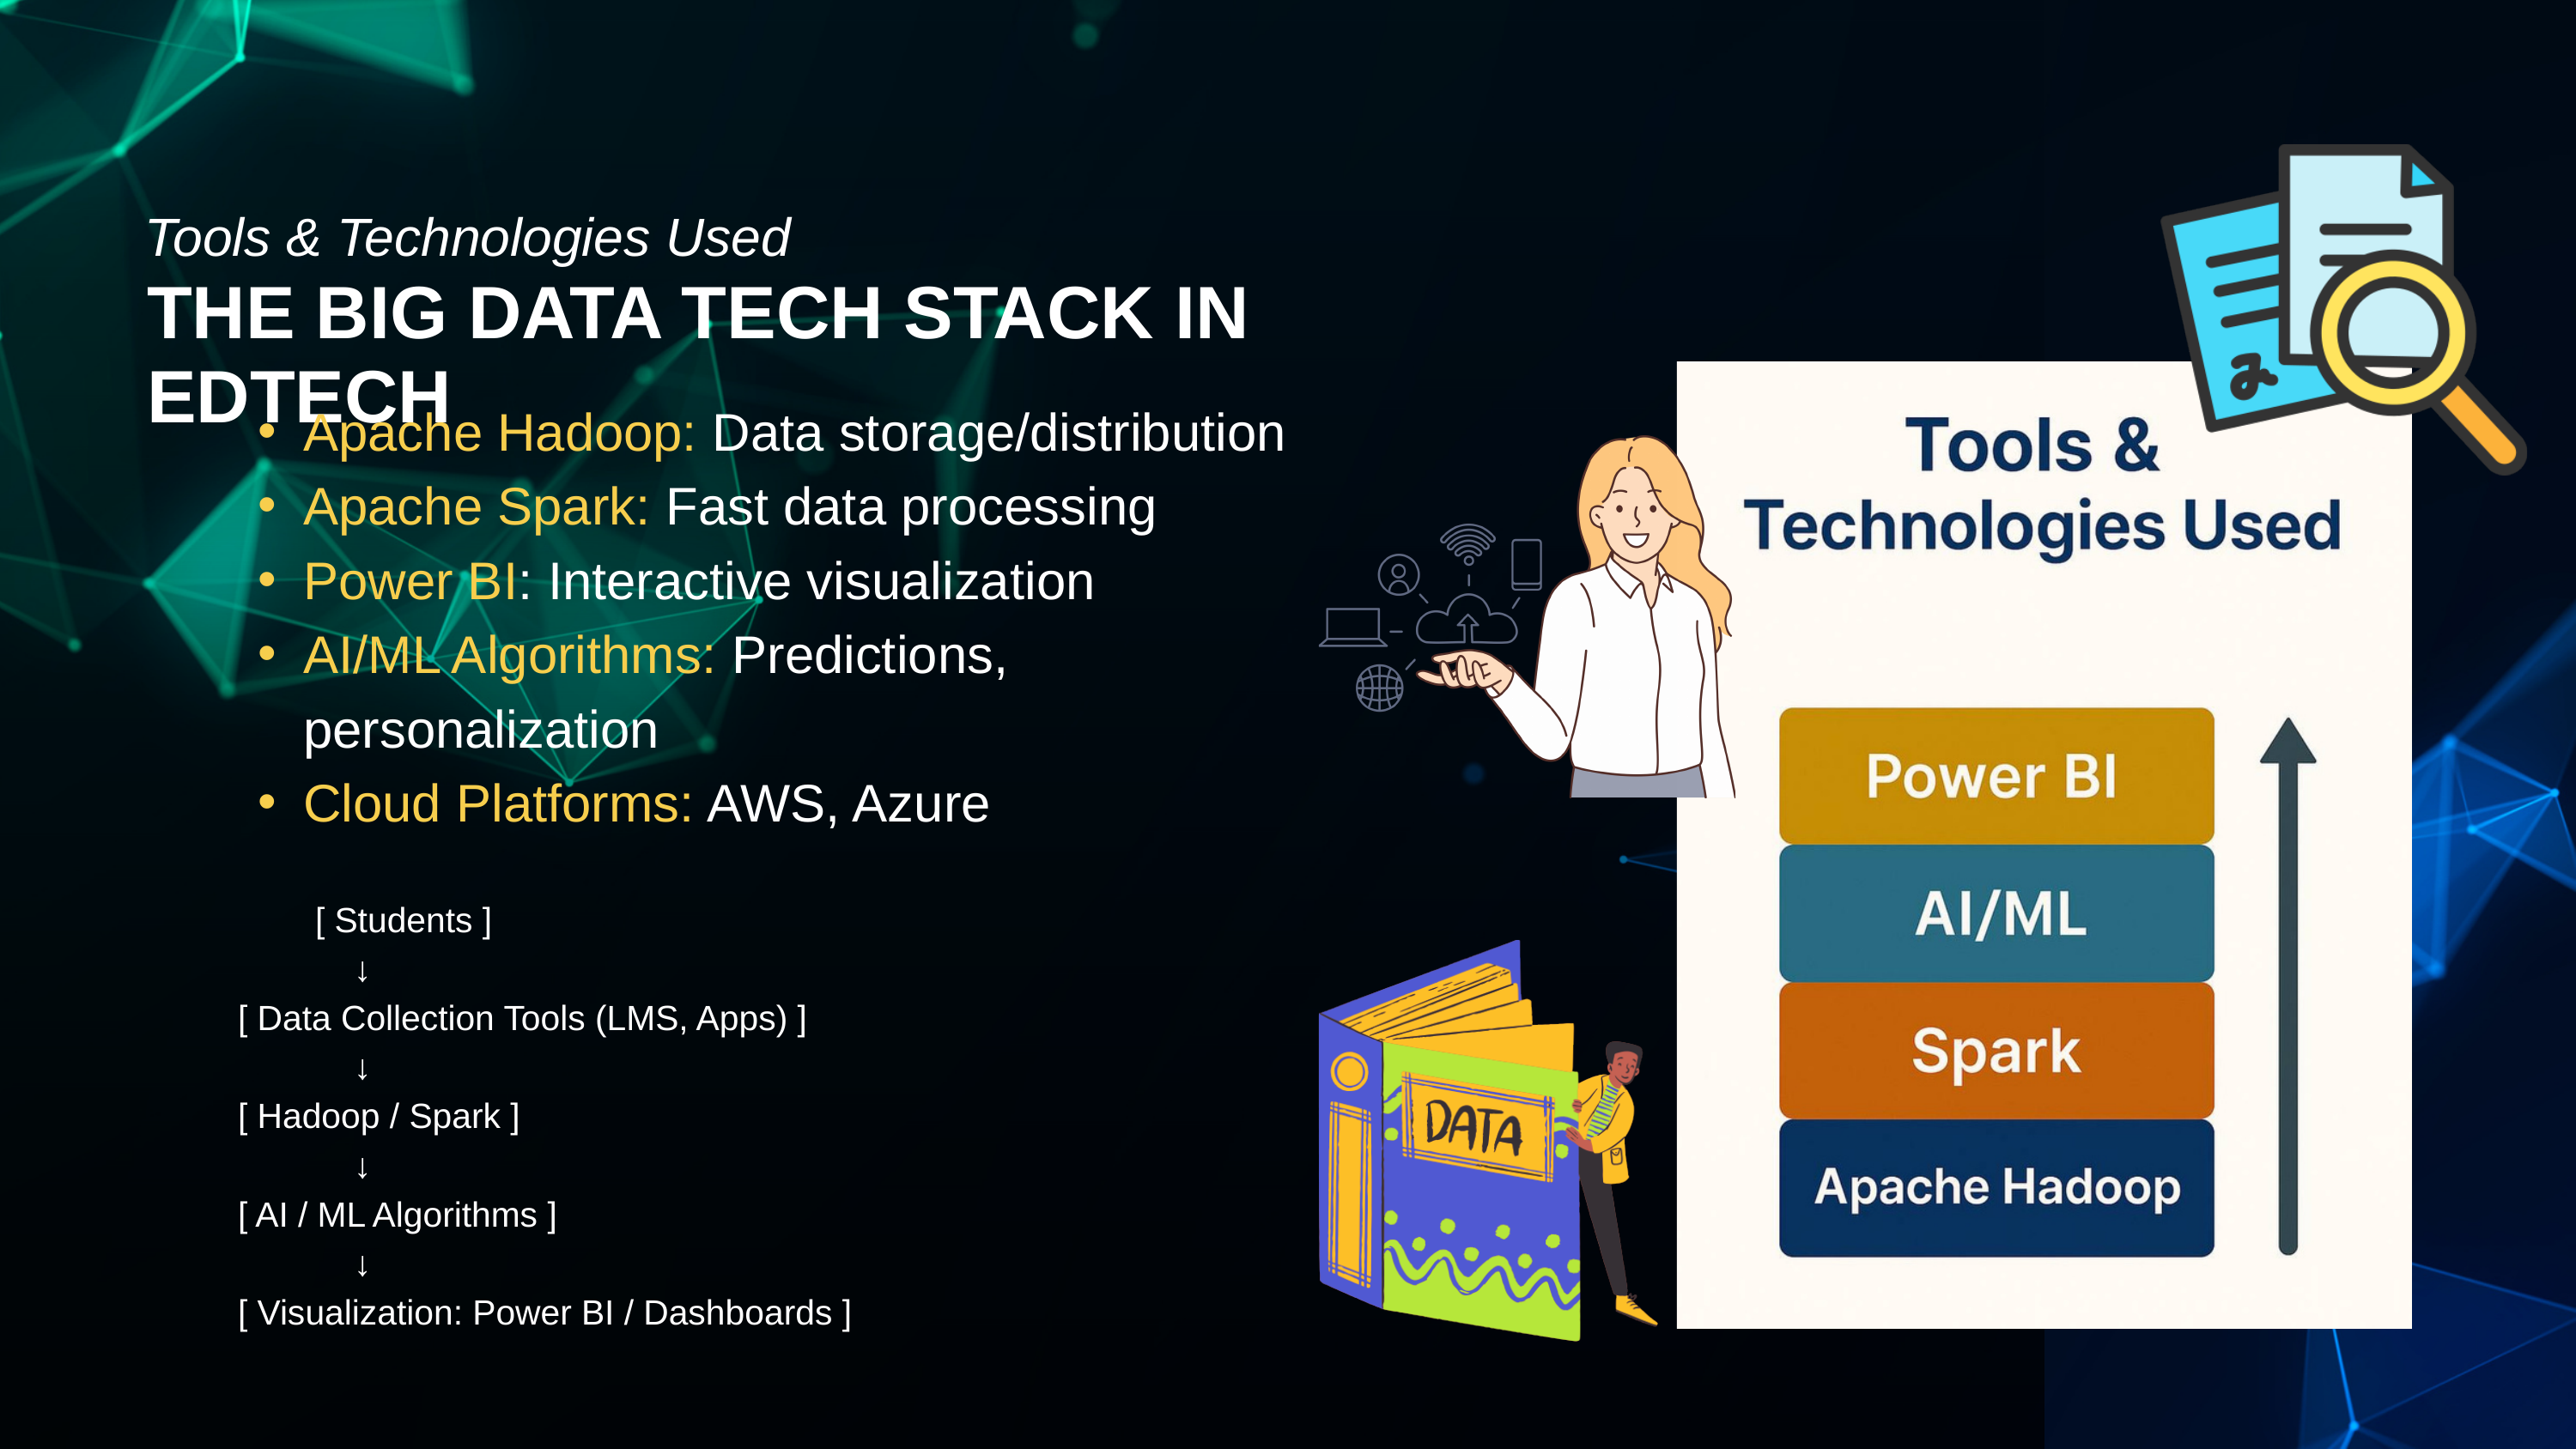

Tools & Technologies Used
THE BIG DATA TECH STACK IN EDTECH

Apache Hadoop: Data storage/distribution
Apache Spark: Fast data processing
Power BI: Interactive visualization
AI/ML Algorithms: Predictions, personalization
Cloud Platforms: AWS, Azure

        [ Students ]
            ↓
[ Data Collection Tools (LMS, Apps) ]
            ↓
[ Hadoop / Spark ]
            ↓
[ AI / ML Algorithms ]
            ↓
[ Visualization: Power BI / Dashboards ]